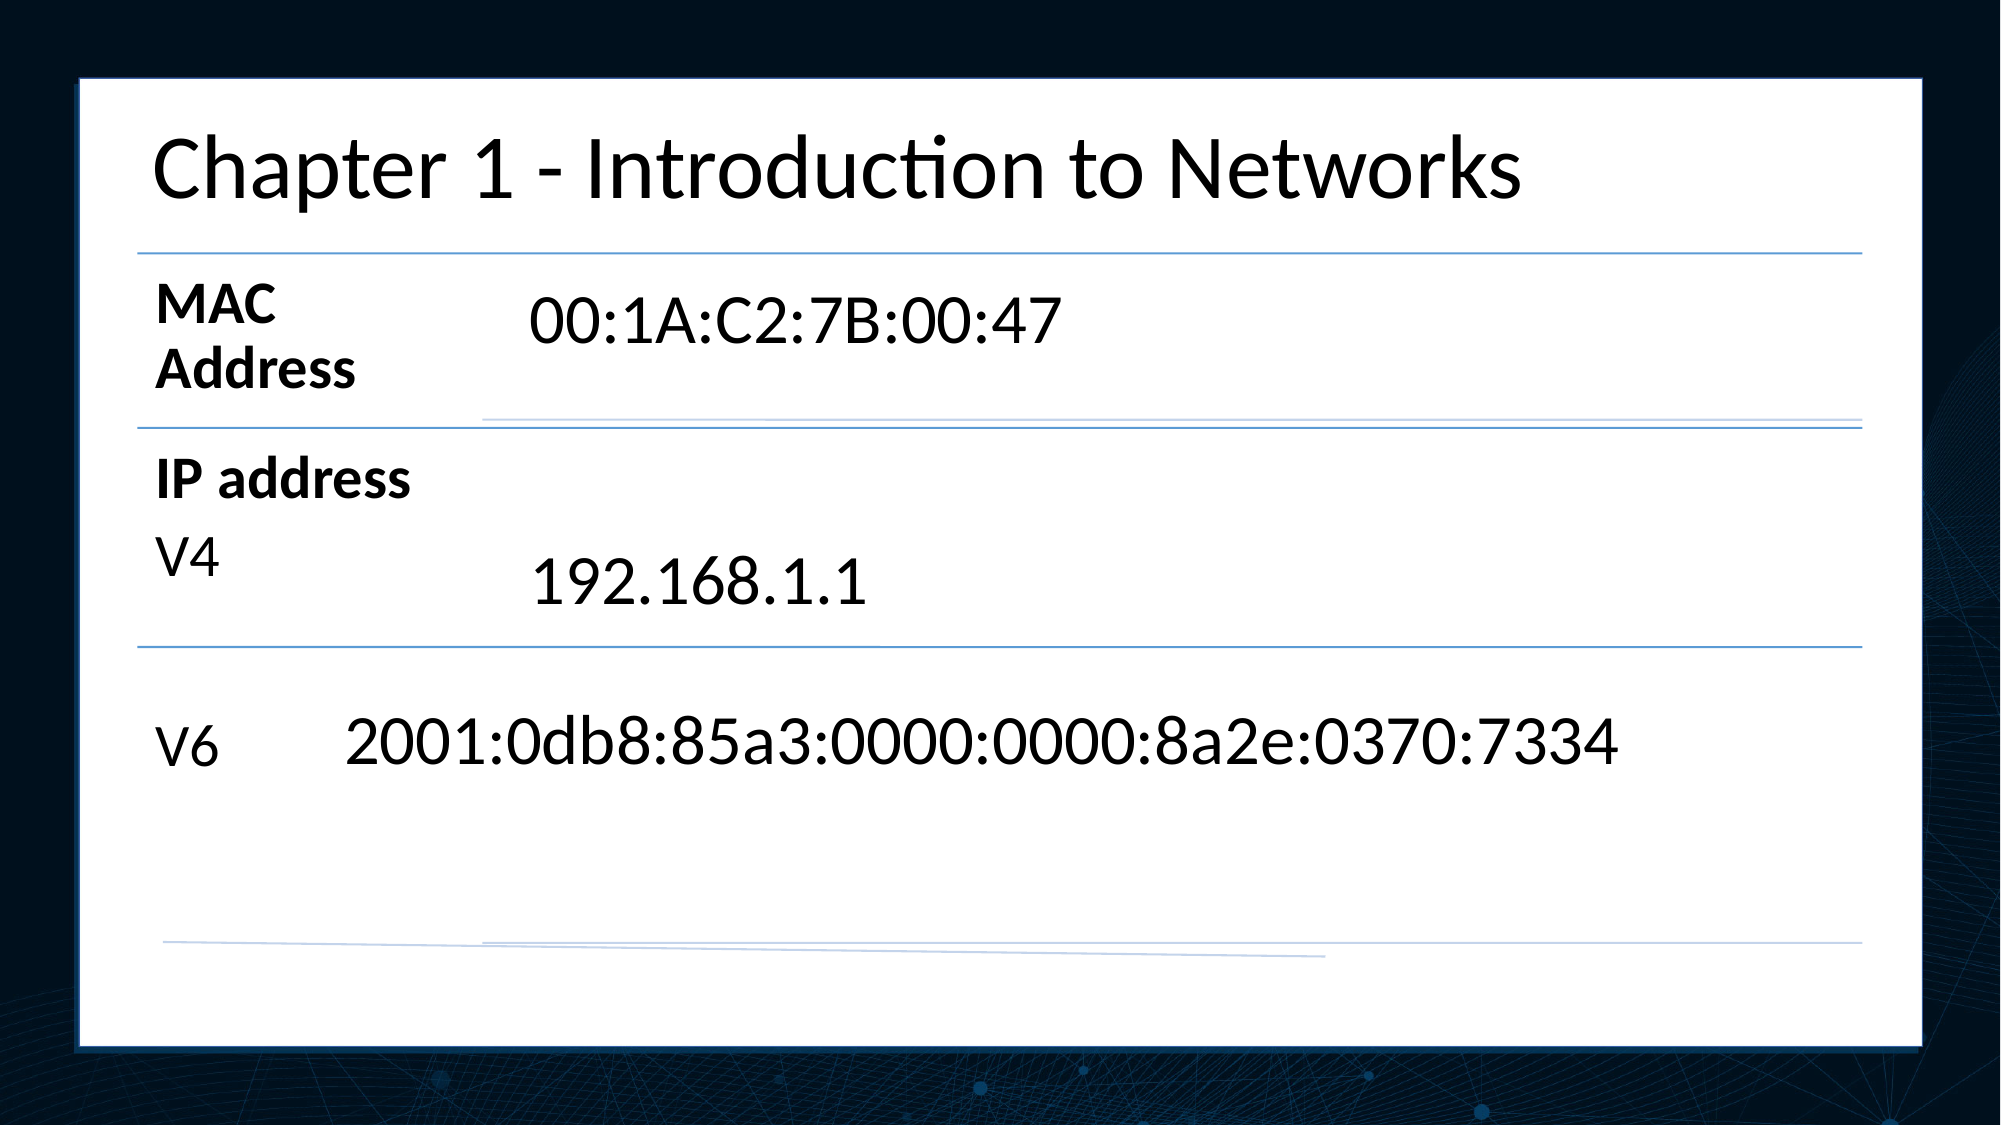

# Chapter 1 - Introduction to Networks
MAC Address
00:1A:C2:7B:00:47
IP address
V4
192.168.1.1
V6
2001:0db8:85a3:0000:0000:8a2e:0370:7334